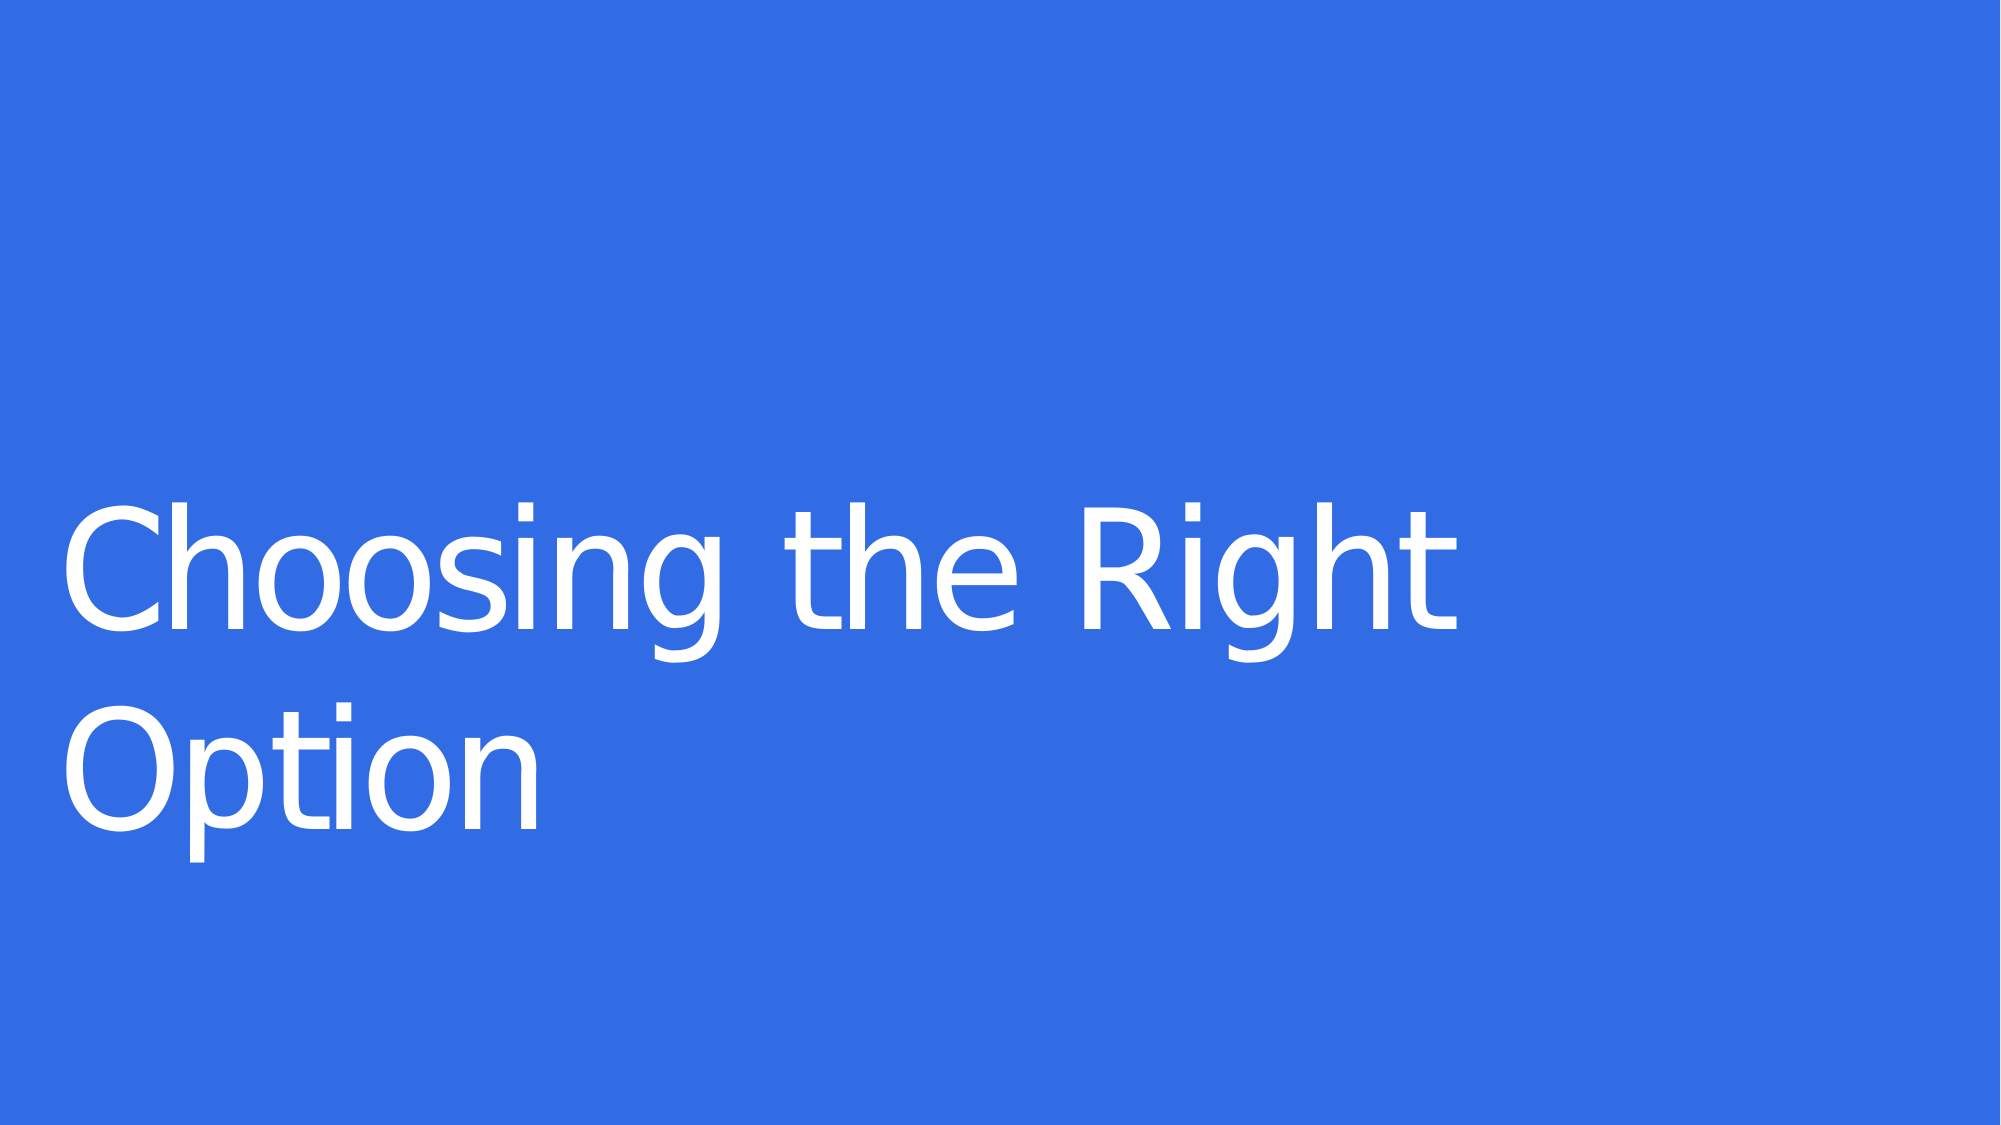

# Choosing the Right Option
Copyright © Thinknyx Technologies LLP